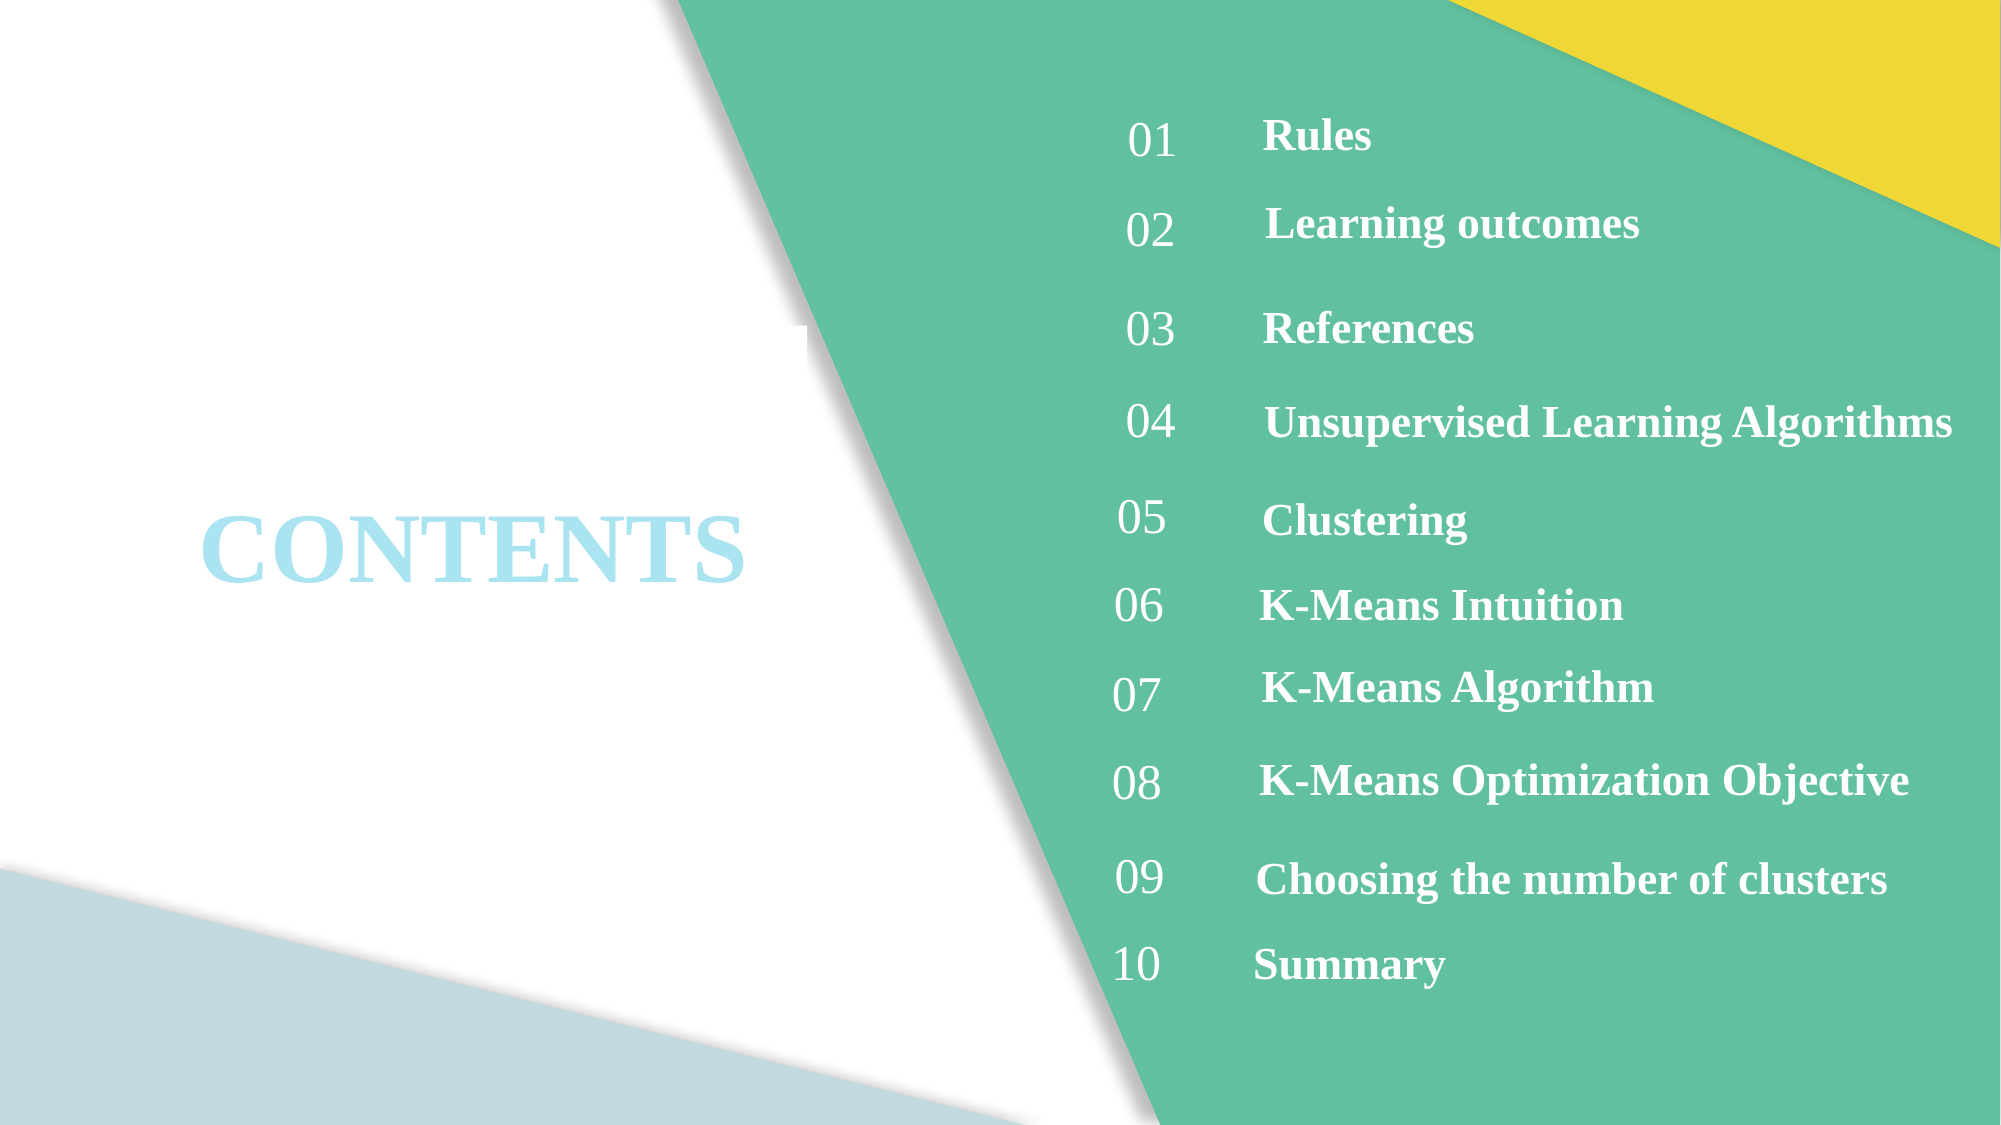

01
Rules
02
Learning outcomes
03
References
CONTENTS
04
Unsupervised Learning Algorithms
05
Clustering
06
K-Means Intuition
07
K-Means Algorithm
08
K-Means Optimization Objective
09
Choosing the number of clusters
10
Summary